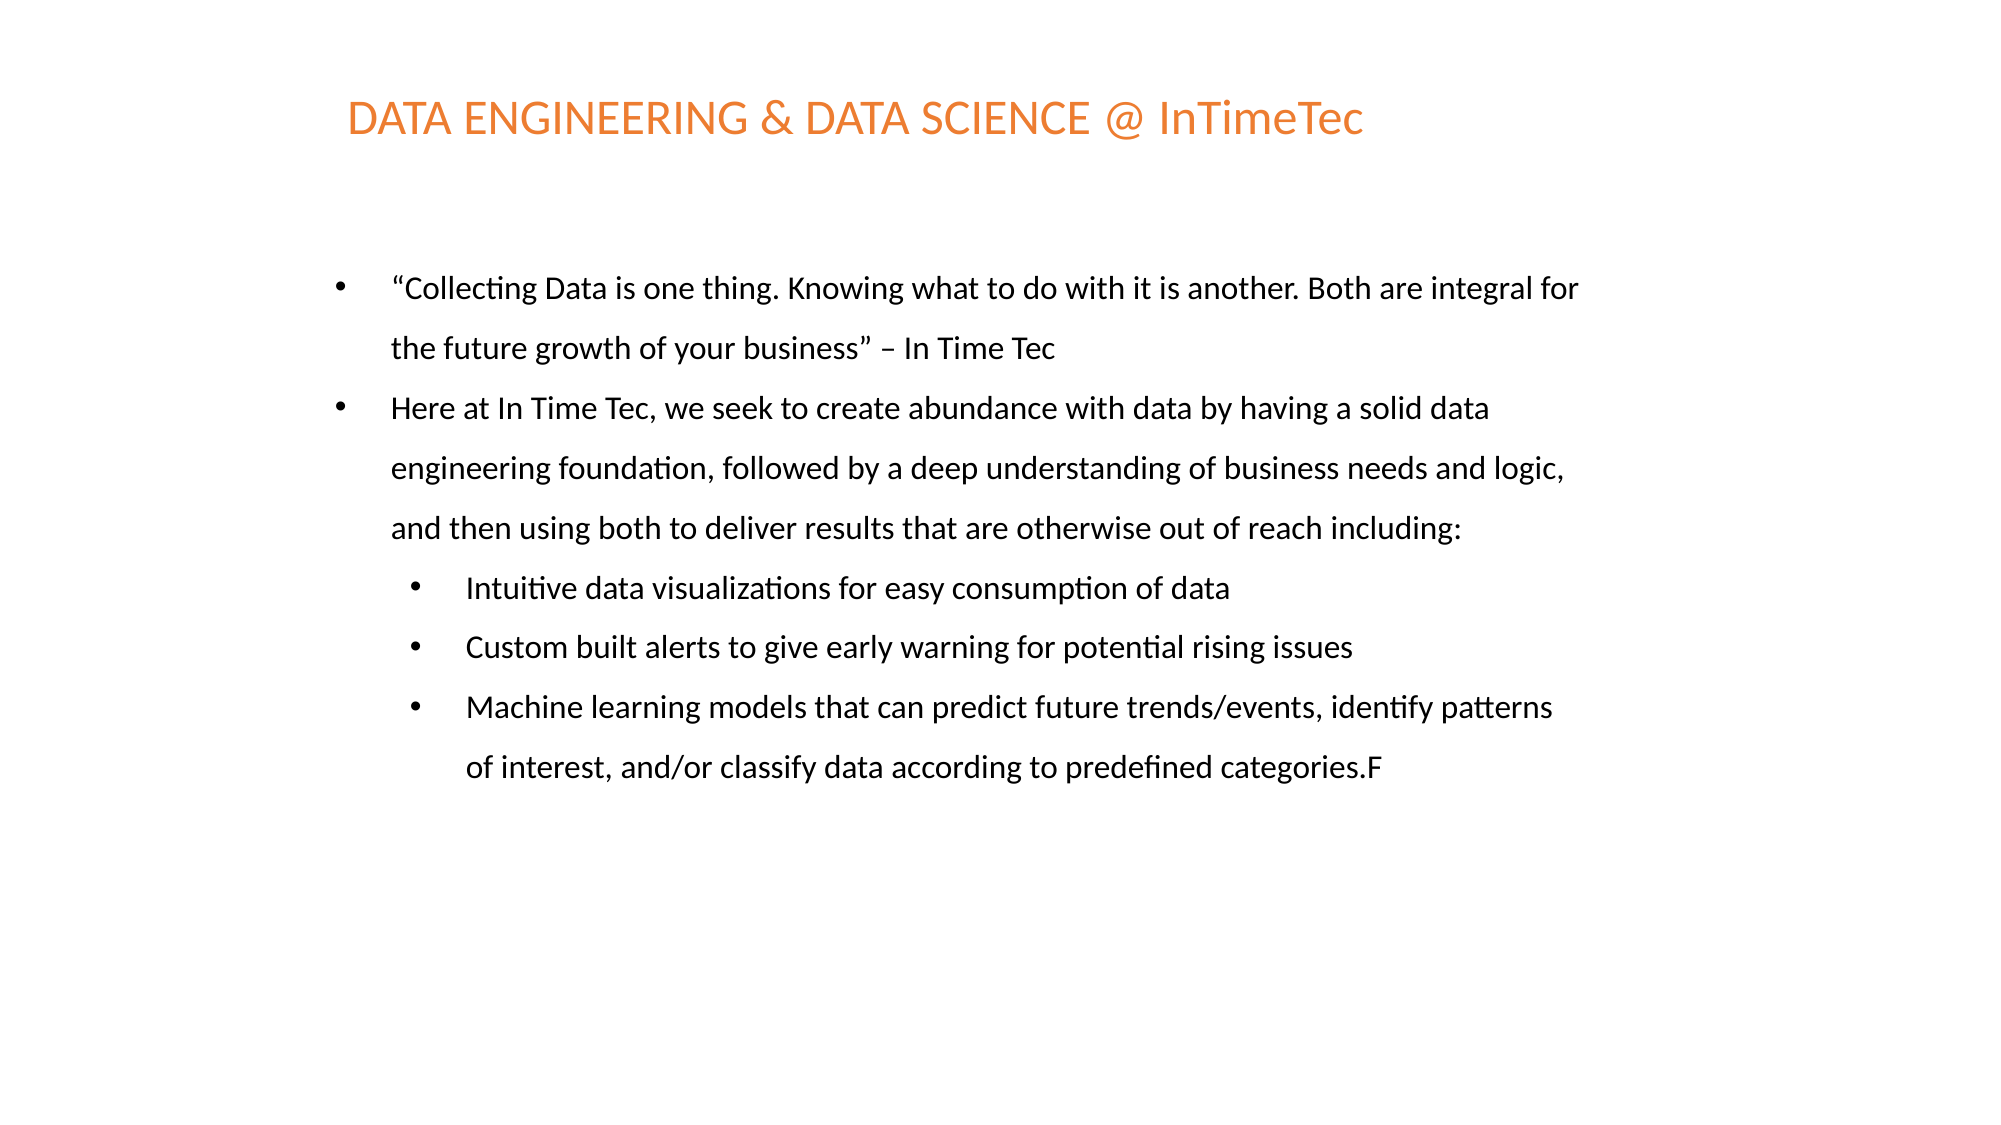

# DATA ENGINEERING & DATA SCIENCE @ InTimeTec
“Collecting Data is one thing. Knowing what to do with it is another. Both are integral for the future growth of your business” – In Time Tec
Here at In Time Tec, we seek to create abundance with data by having a solid data engineering foundation, followed by a deep understanding of business needs and logic, and then using both to deliver results that are otherwise out of reach including:
Intuitive data visualizations for easy consumption of data
Custom built alerts to give early warning for potential rising issues
Machine learning models that can predict future trends/events, identify patterns of interest, and/or classify data according to predefined categories.F